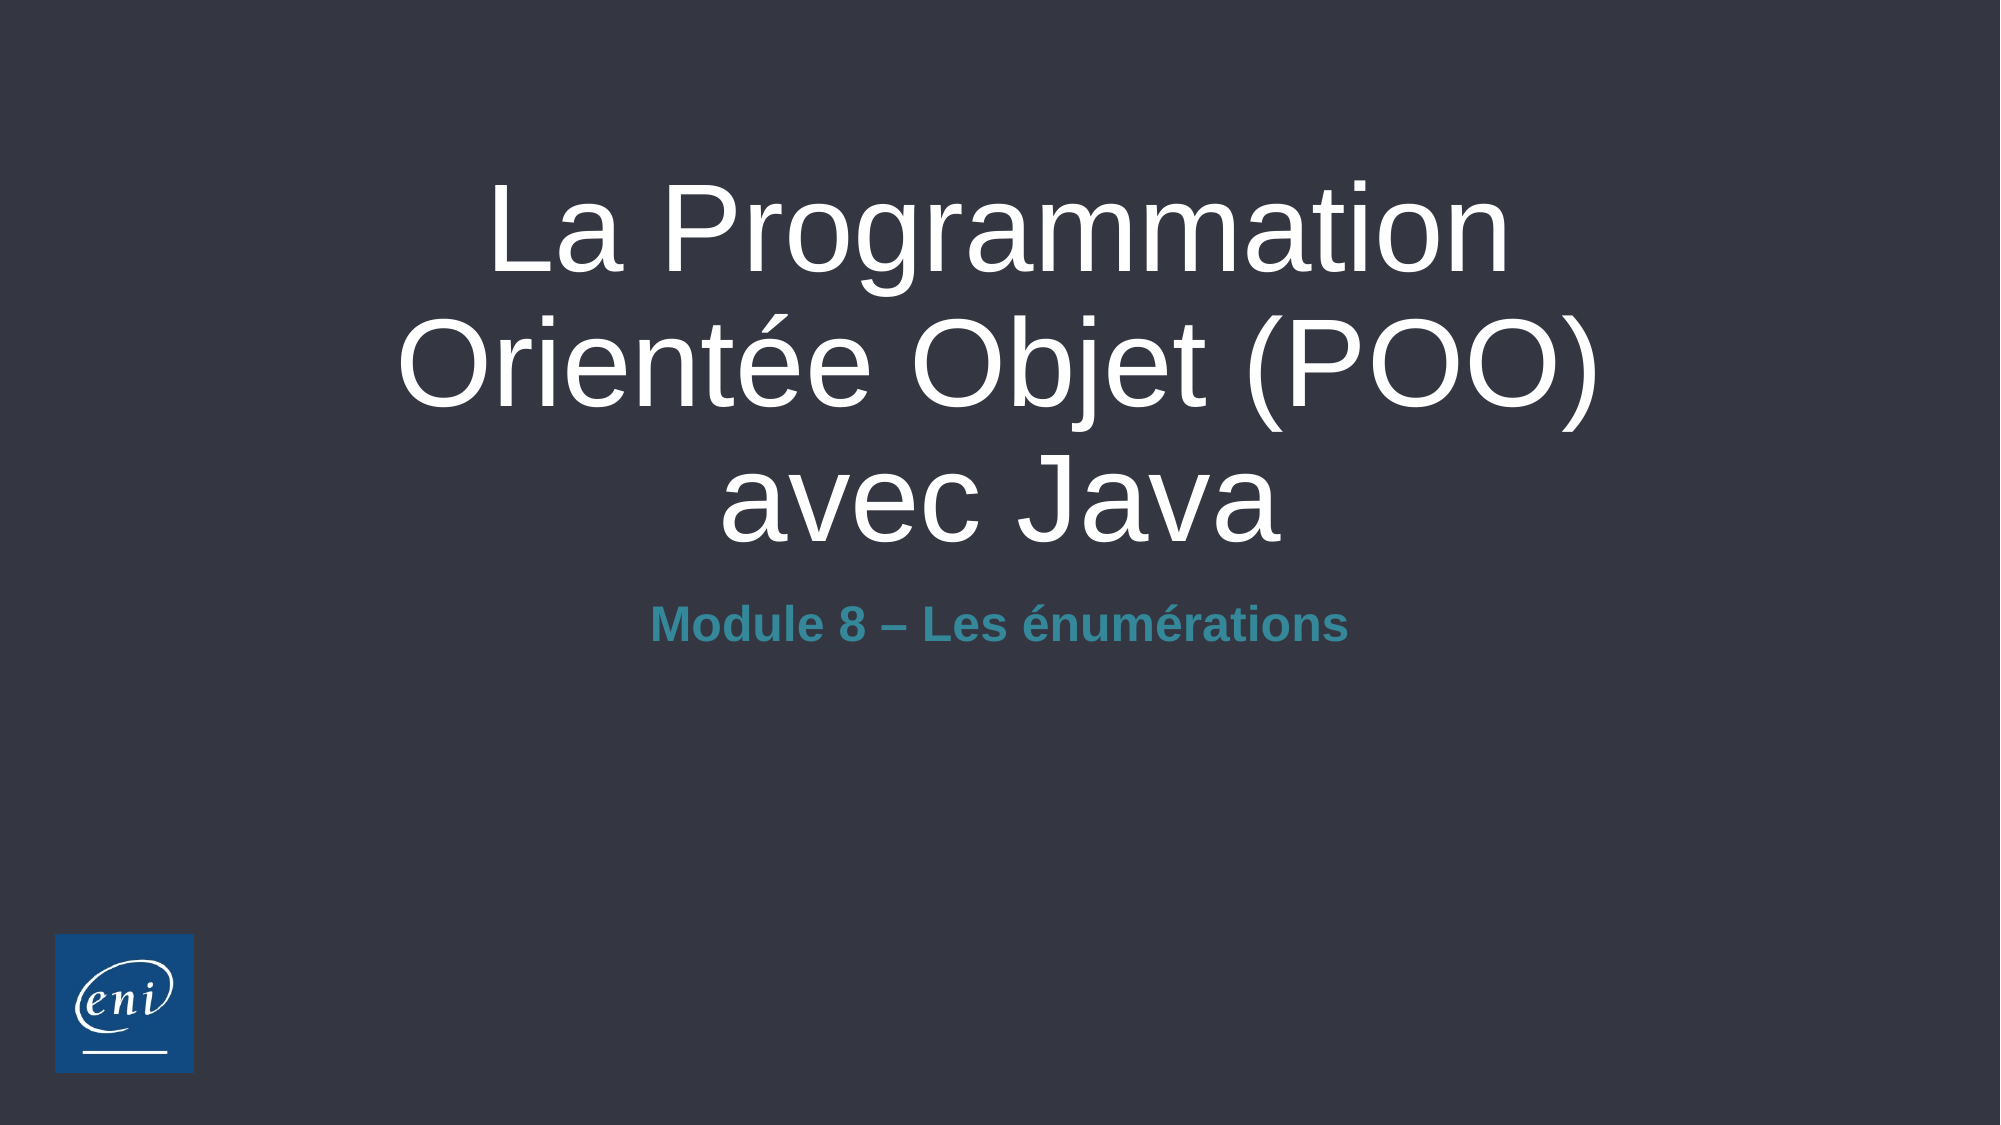

# La Programmation Orientée Objet (POO) avec Java
Module 8 – Les énumérations